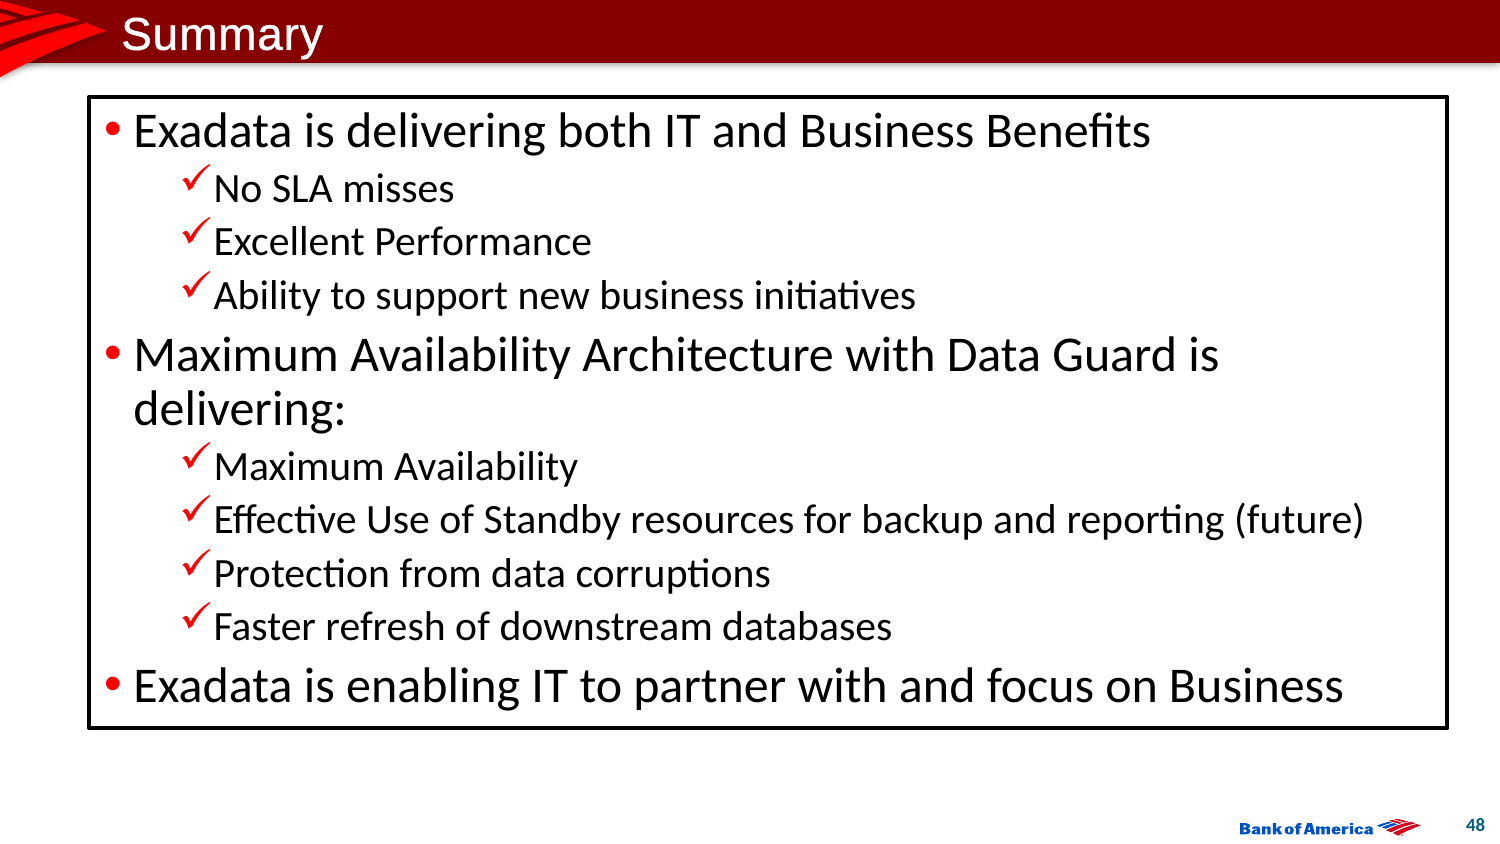

# Summary
Exadata is delivering both IT and Business Benefits
No SLA misses
Excellent Performance
Ability to support new business initiatives
Maximum Availability Architecture with Data Guard is delivering:
Maximum Availability
Effective Use of Standby resources for backup and reporting (future)
Protection from data corruptions
Faster refresh of downstream databases
Exadata is enabling IT to partner with and focus on Business

48